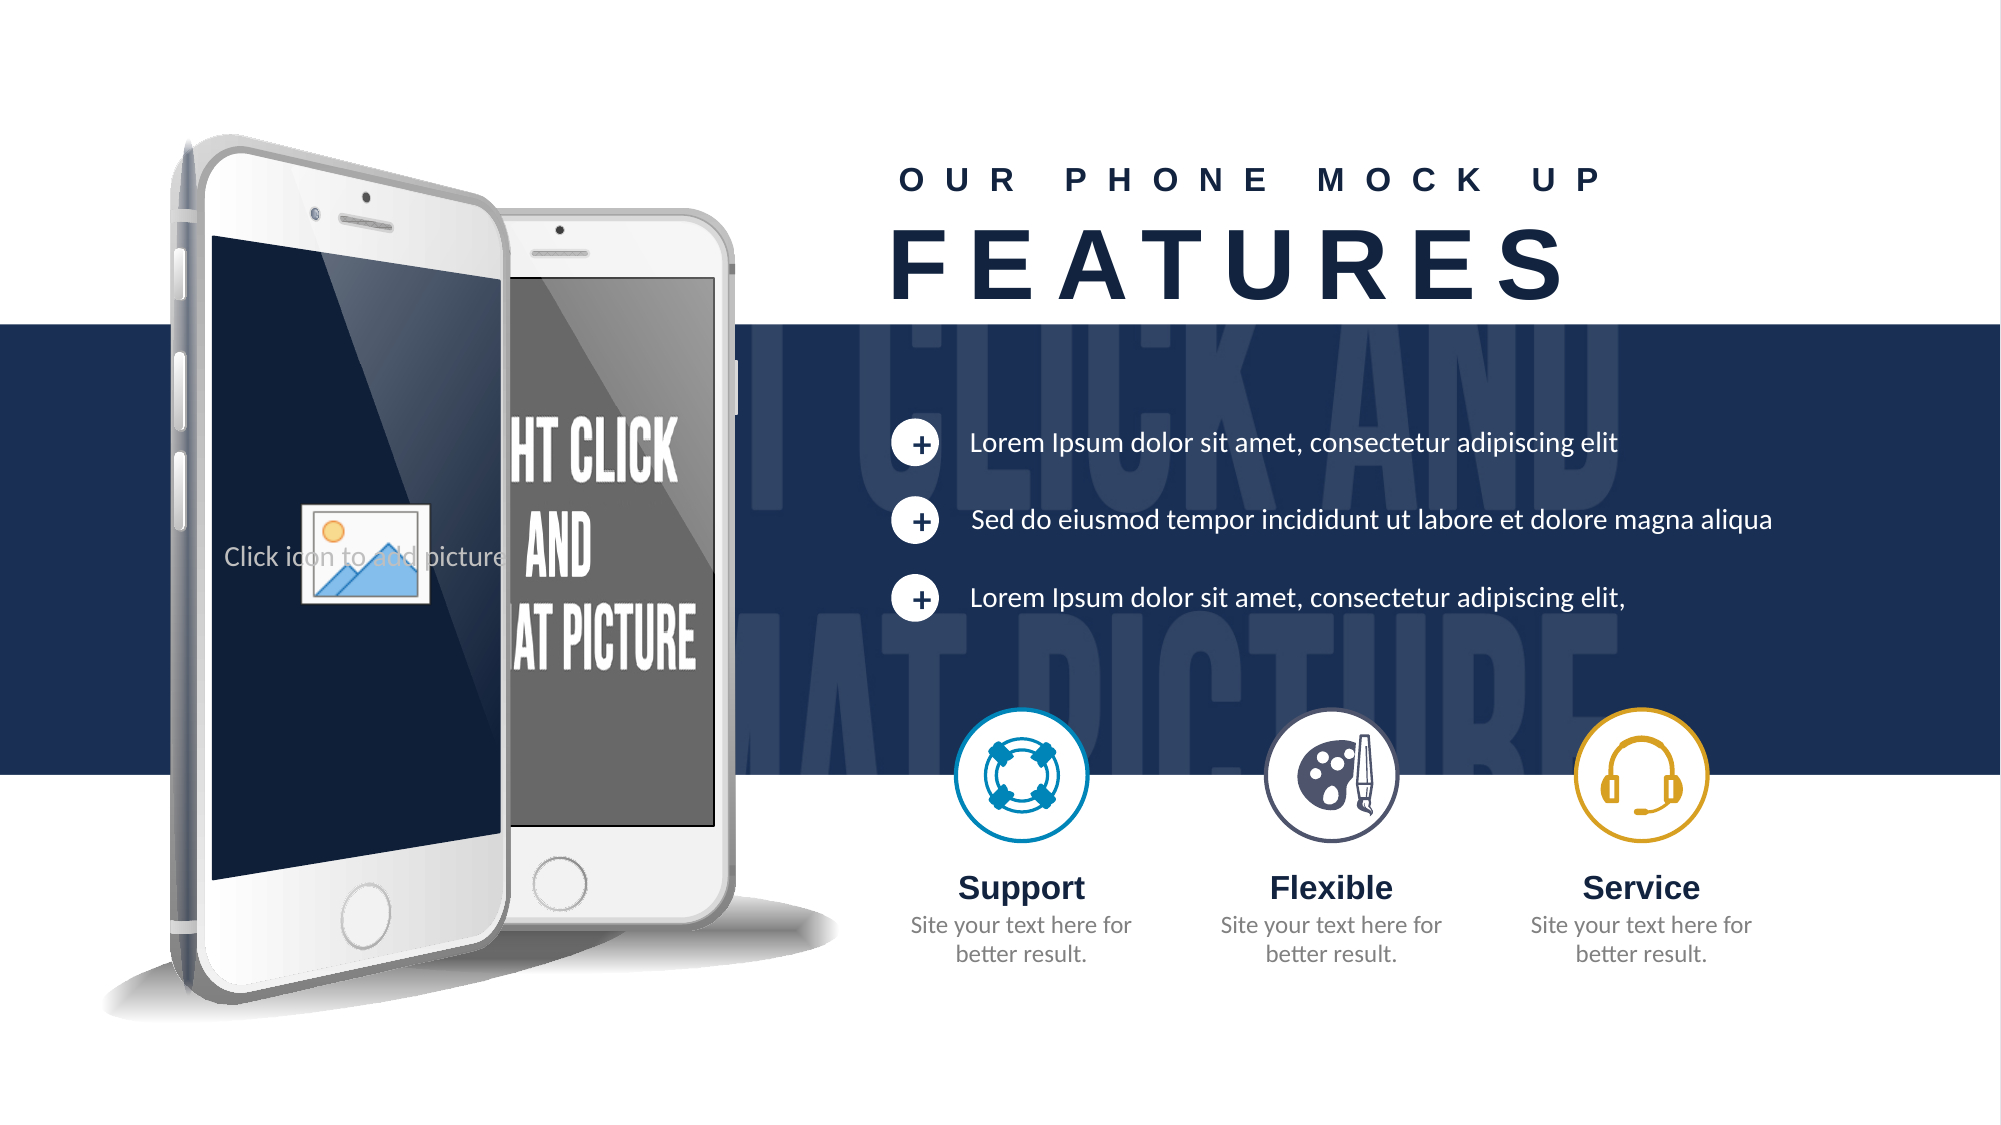

OUR PHONE MOCK UP

FEATURES

Lorem Ipsum dolor sit amet, consectetur adipiscing elit
+
Sed do eiusmod tempor incididunt ut labore et dolore magna aliqua
+
Lorem Ipsum dolor sit amet, consectetur adipiscing elit,
+

Support
Site your text here for better result.
Flexible
Site your text here for better result.
Service
Site your text here for better result.